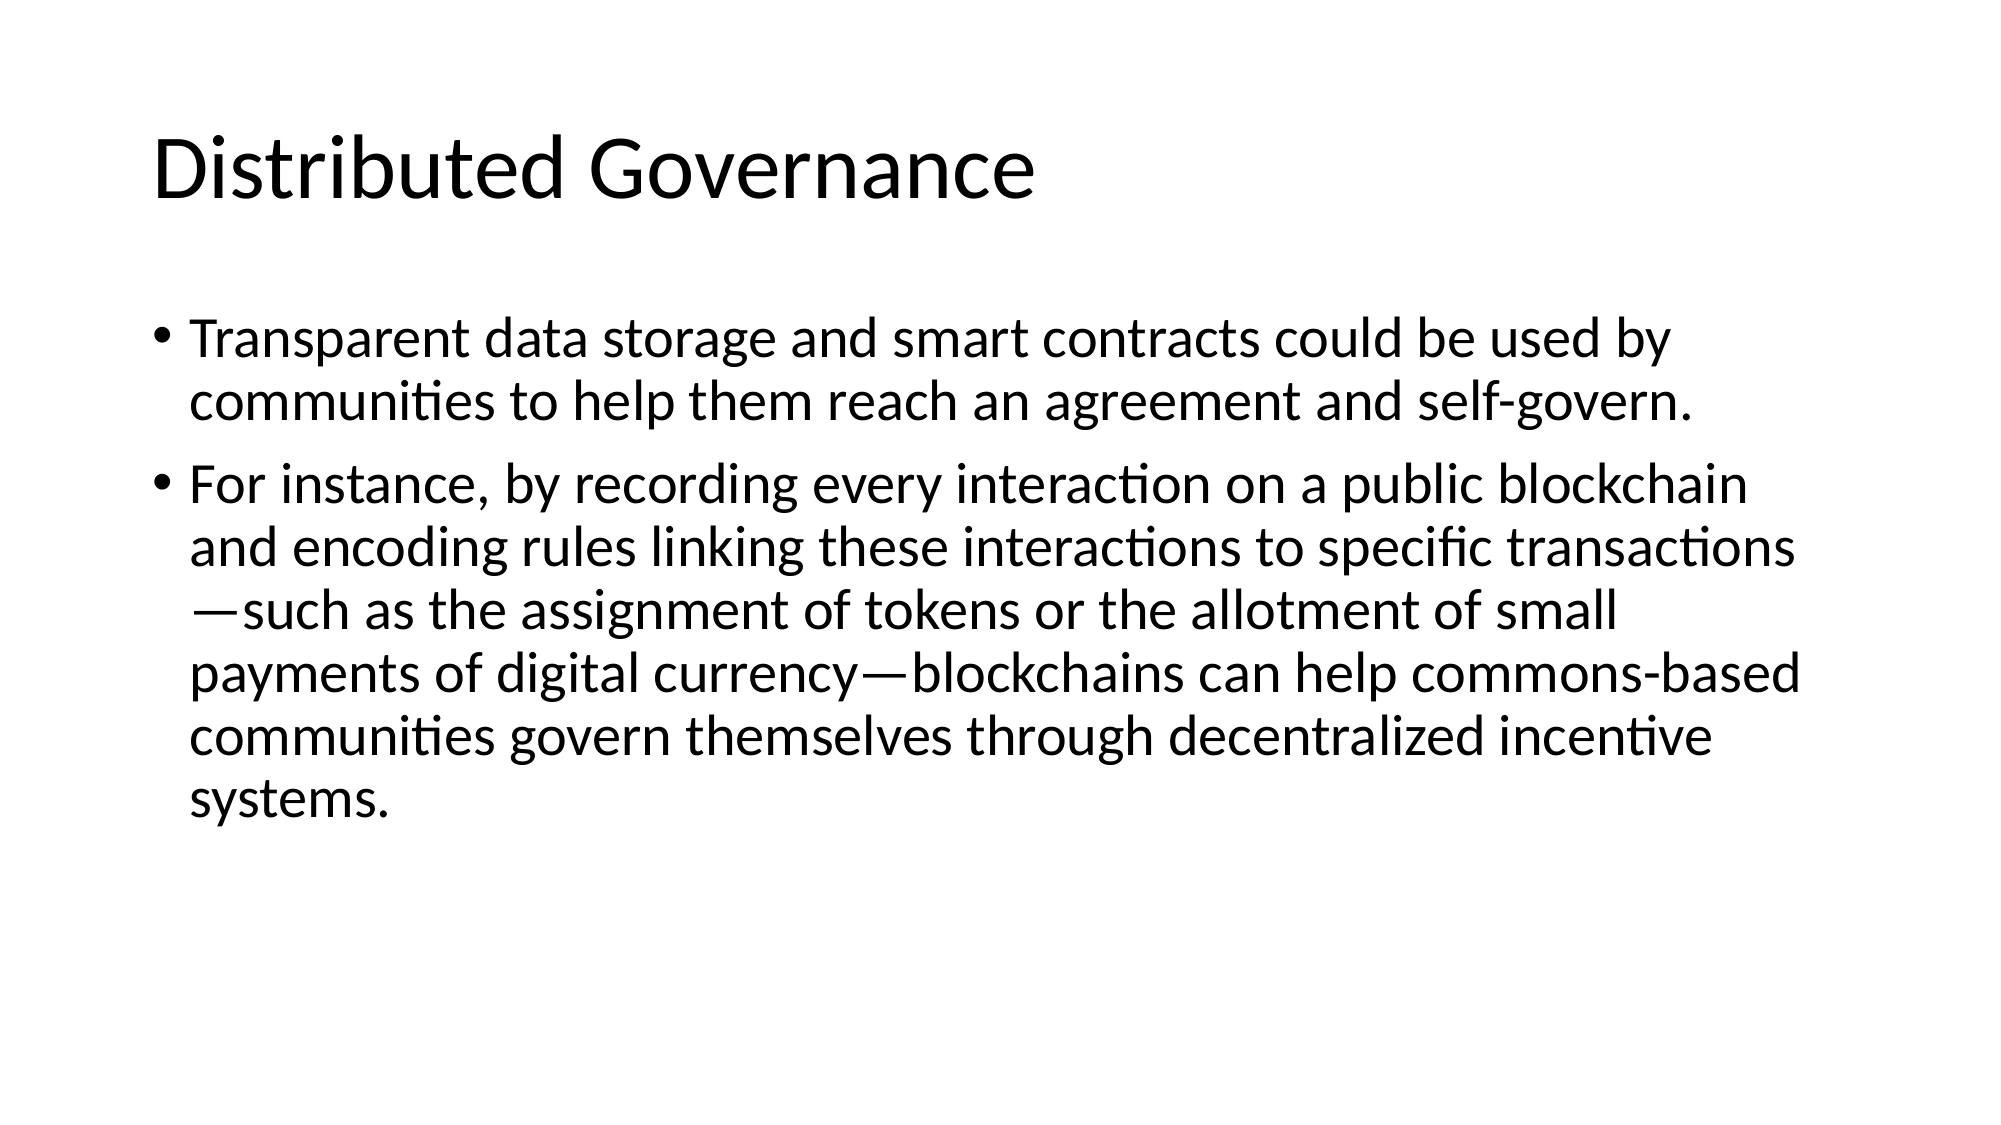

# Distributed Governance
Transparent data storage and smart contracts could be used by communities to help them reach an agreement and self-govern.
For instance, by recording every interaction on a public blockchain and encoding rules linking these interactions to specific transactions—such as the assignment of tokens or the allotment of small payments of digital currency—blockchains can help commons-based communities govern themselves through decentralized incentive systems.